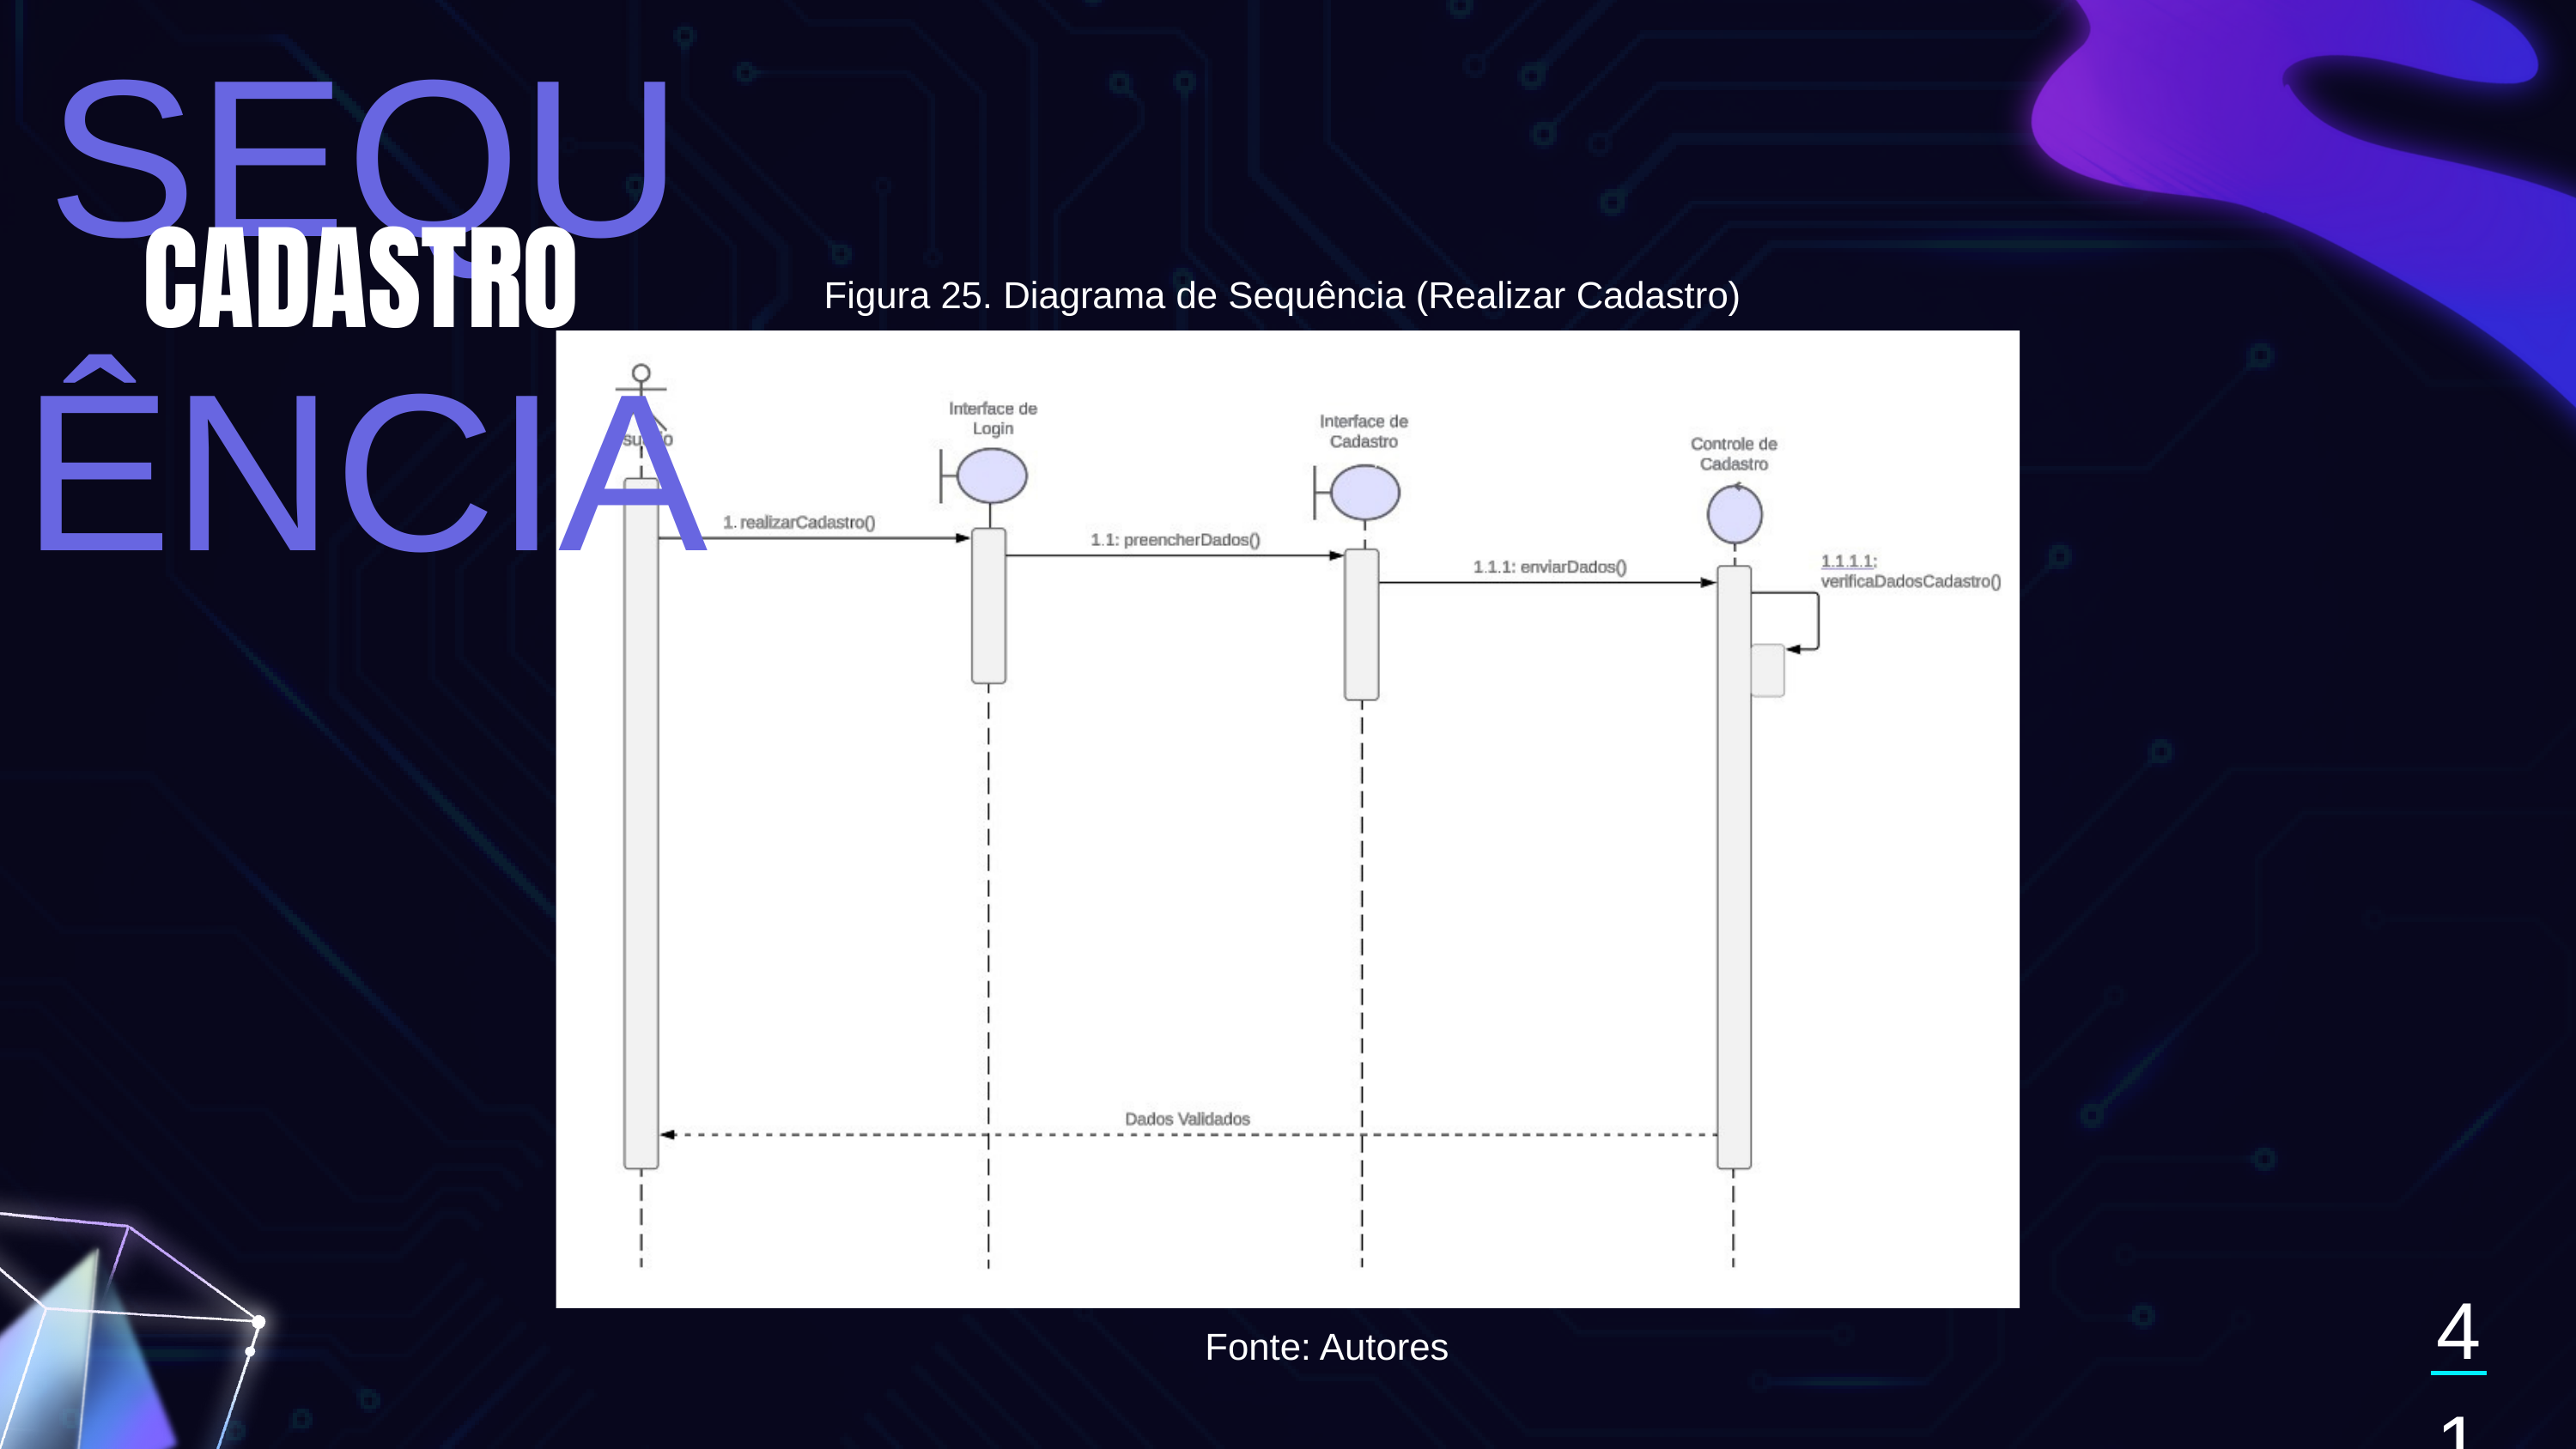

SEQUÊNCIA
CADASTRO
Figura 25. Diagrama de Sequência (Realizar Cadastro)

41
Fonte: Autores